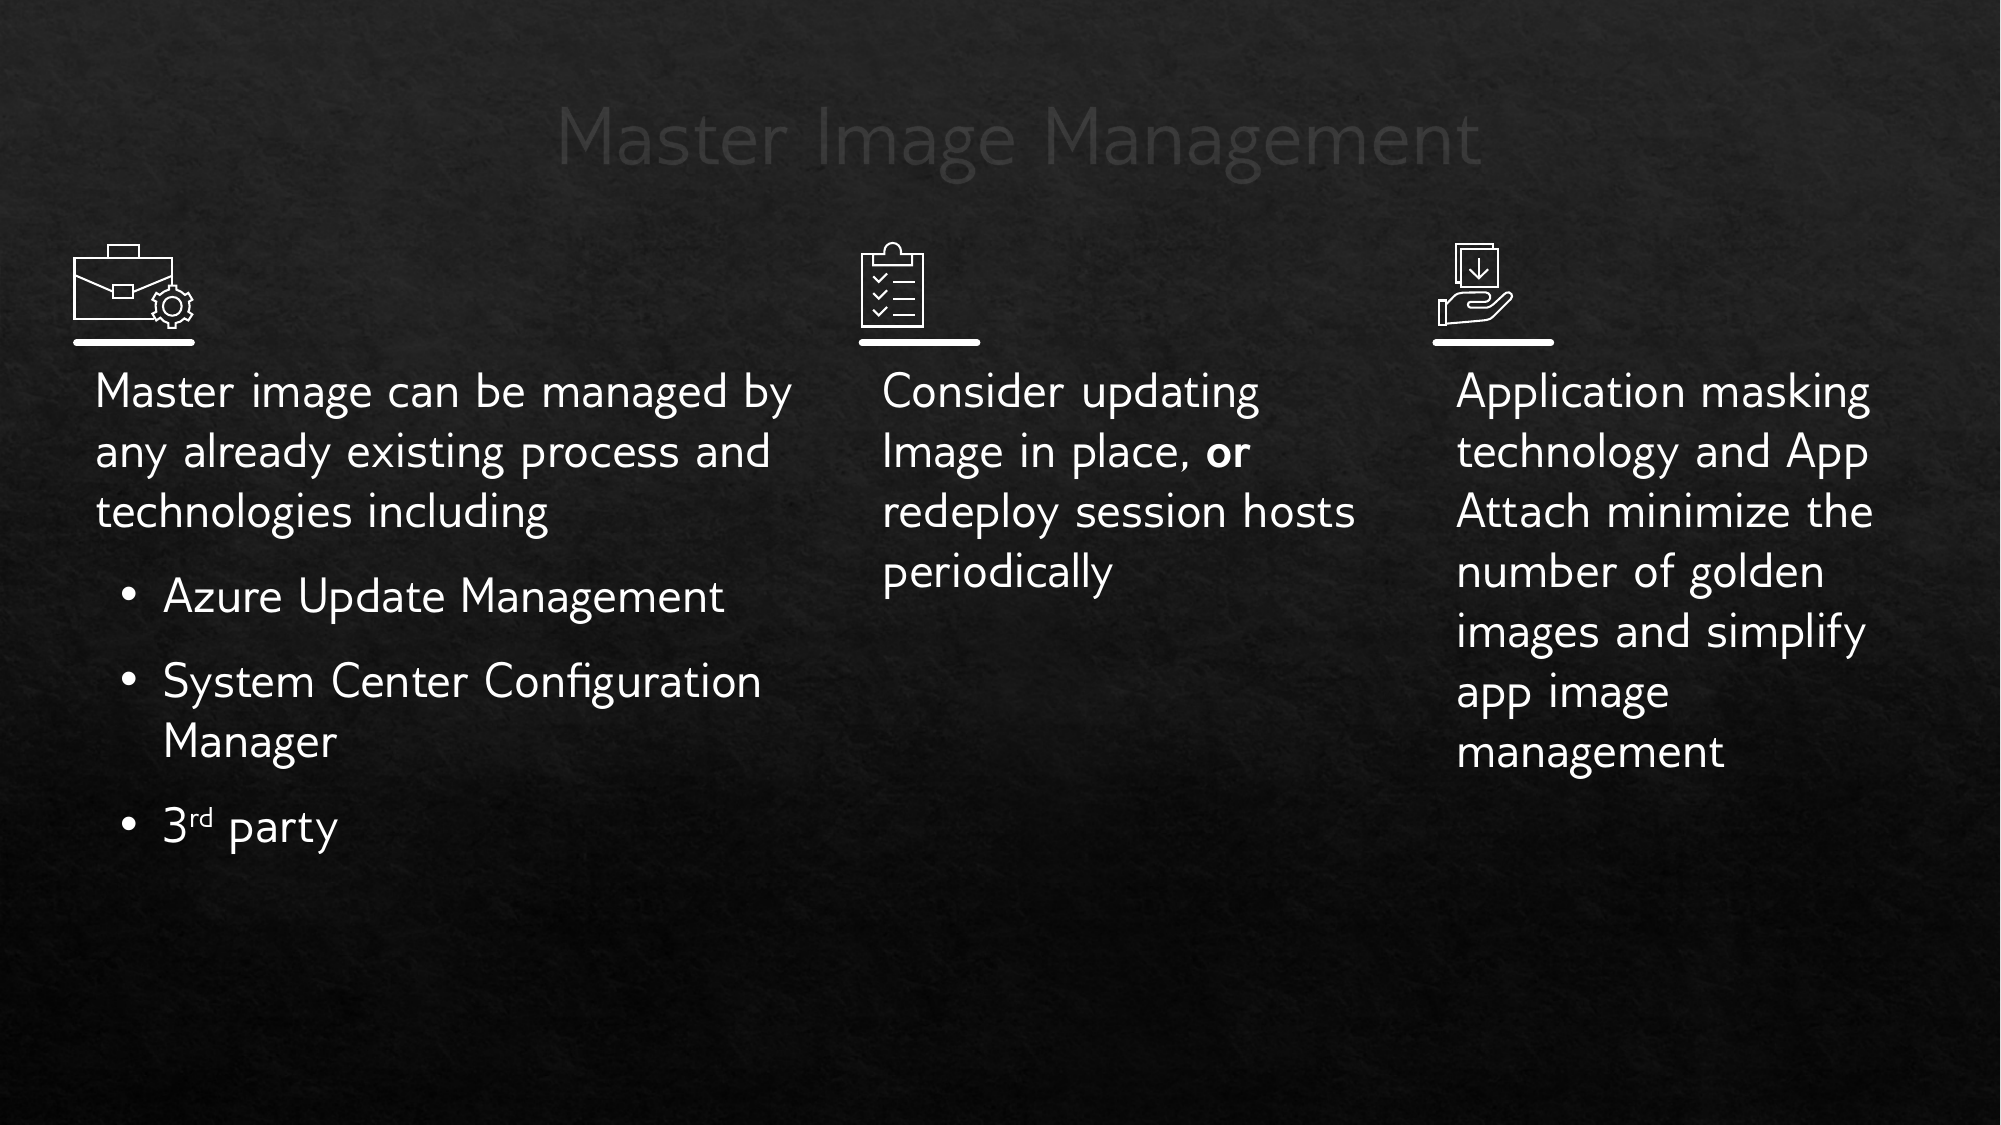

Master Image Management

Master image can be managed by any already existing process and technologies including
Azure Update Management
System Center Configuration Manager
3rd party
Consider updating Image in place, or redeploy session hosts periodically
Application masking technology and App Attach minimize the number of golden images and simplify app image management